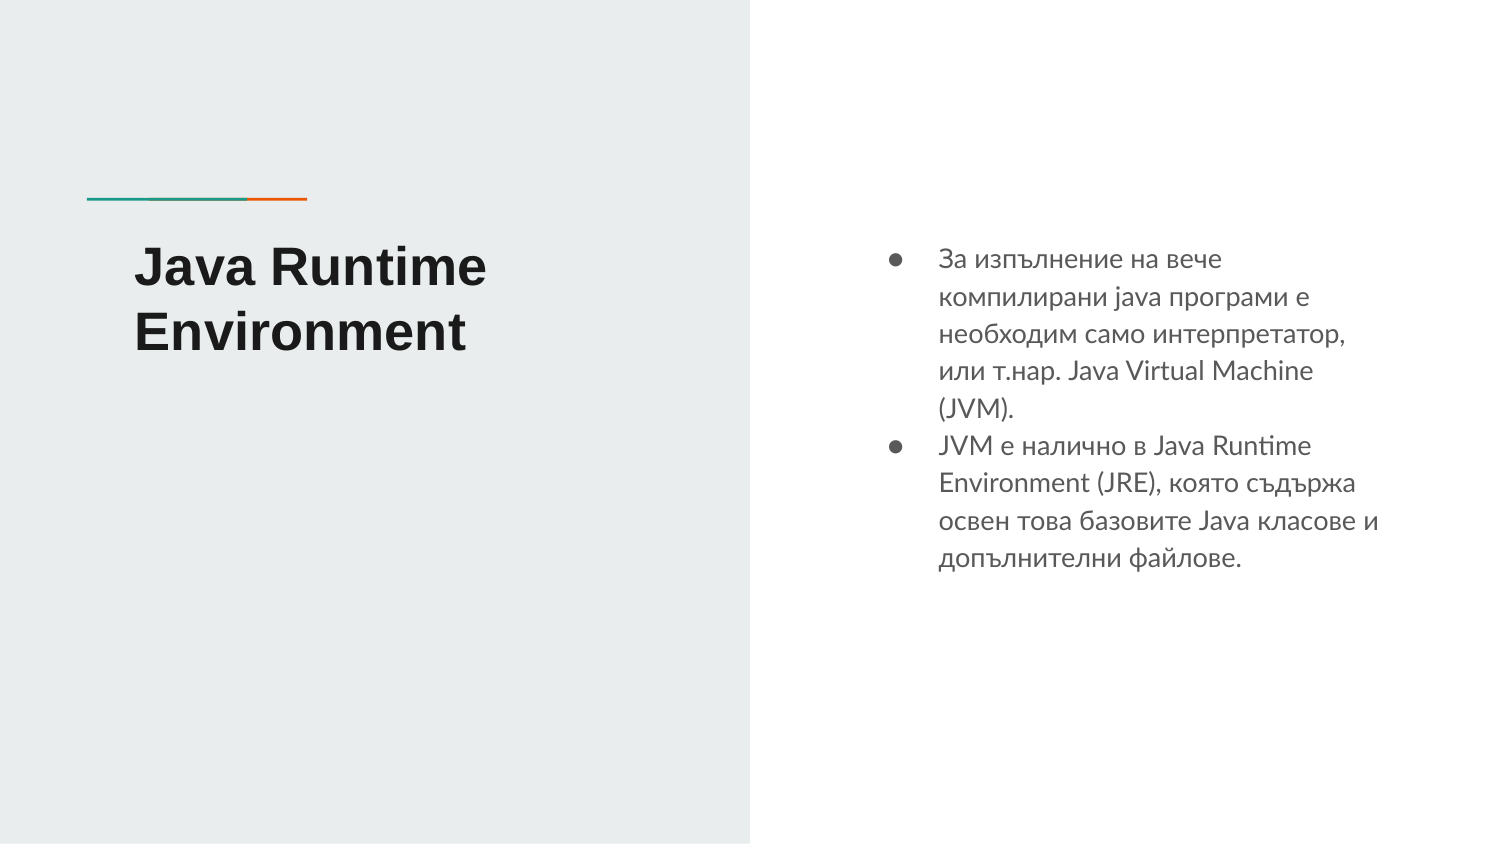

# Java Runtime Environment
За изпълнение на вече компилирани java програми е необходим само интерпретатор, или т.нар. Java Virtual Machine (JVM).
JVM е налично в Java Runtime Environment (JRE), която съдържа освен това базовите Java класове и допълнителни файлове.